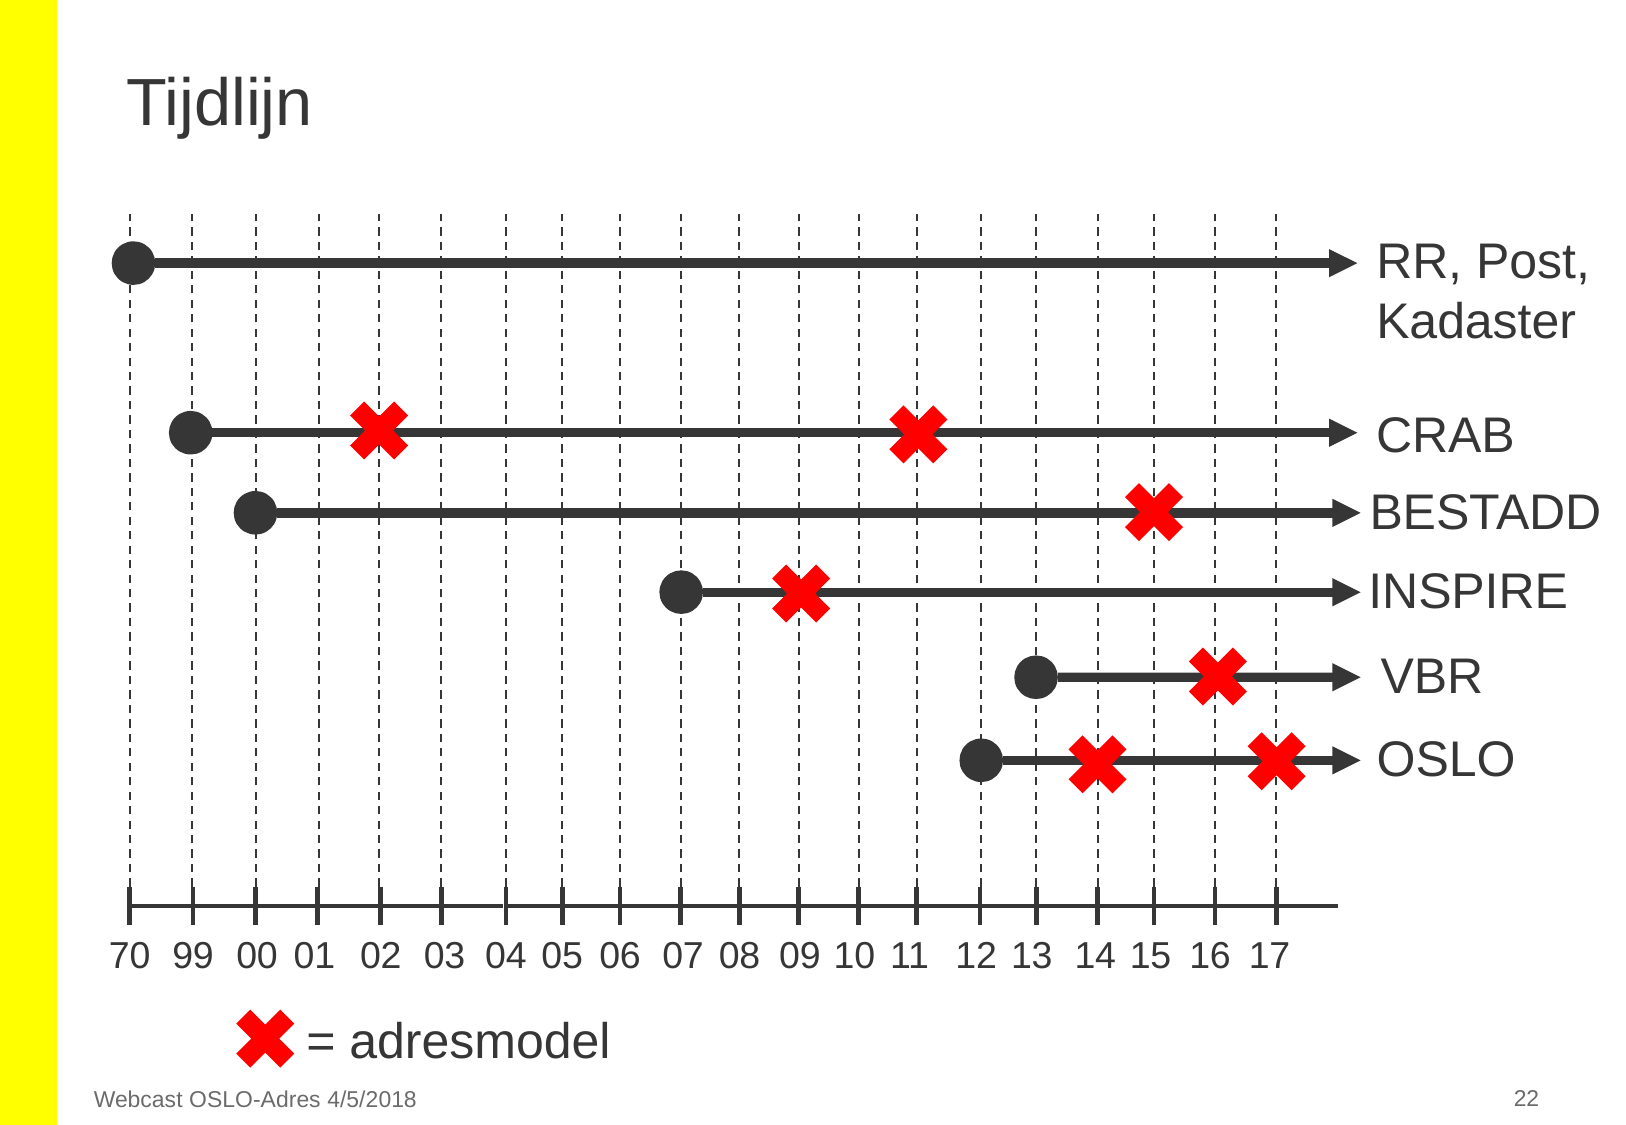

# Tijdlijn
RR, Post,
Kadaster

CRAB

BESTADD

INSPIRE

VBR

OSLO

70
99
00
01
02
03
04
05
06
07
08
09
10
11
12
13
14
15
16
17

= adresmodel
22
Webcast OSLO-Adres 4/5/2018